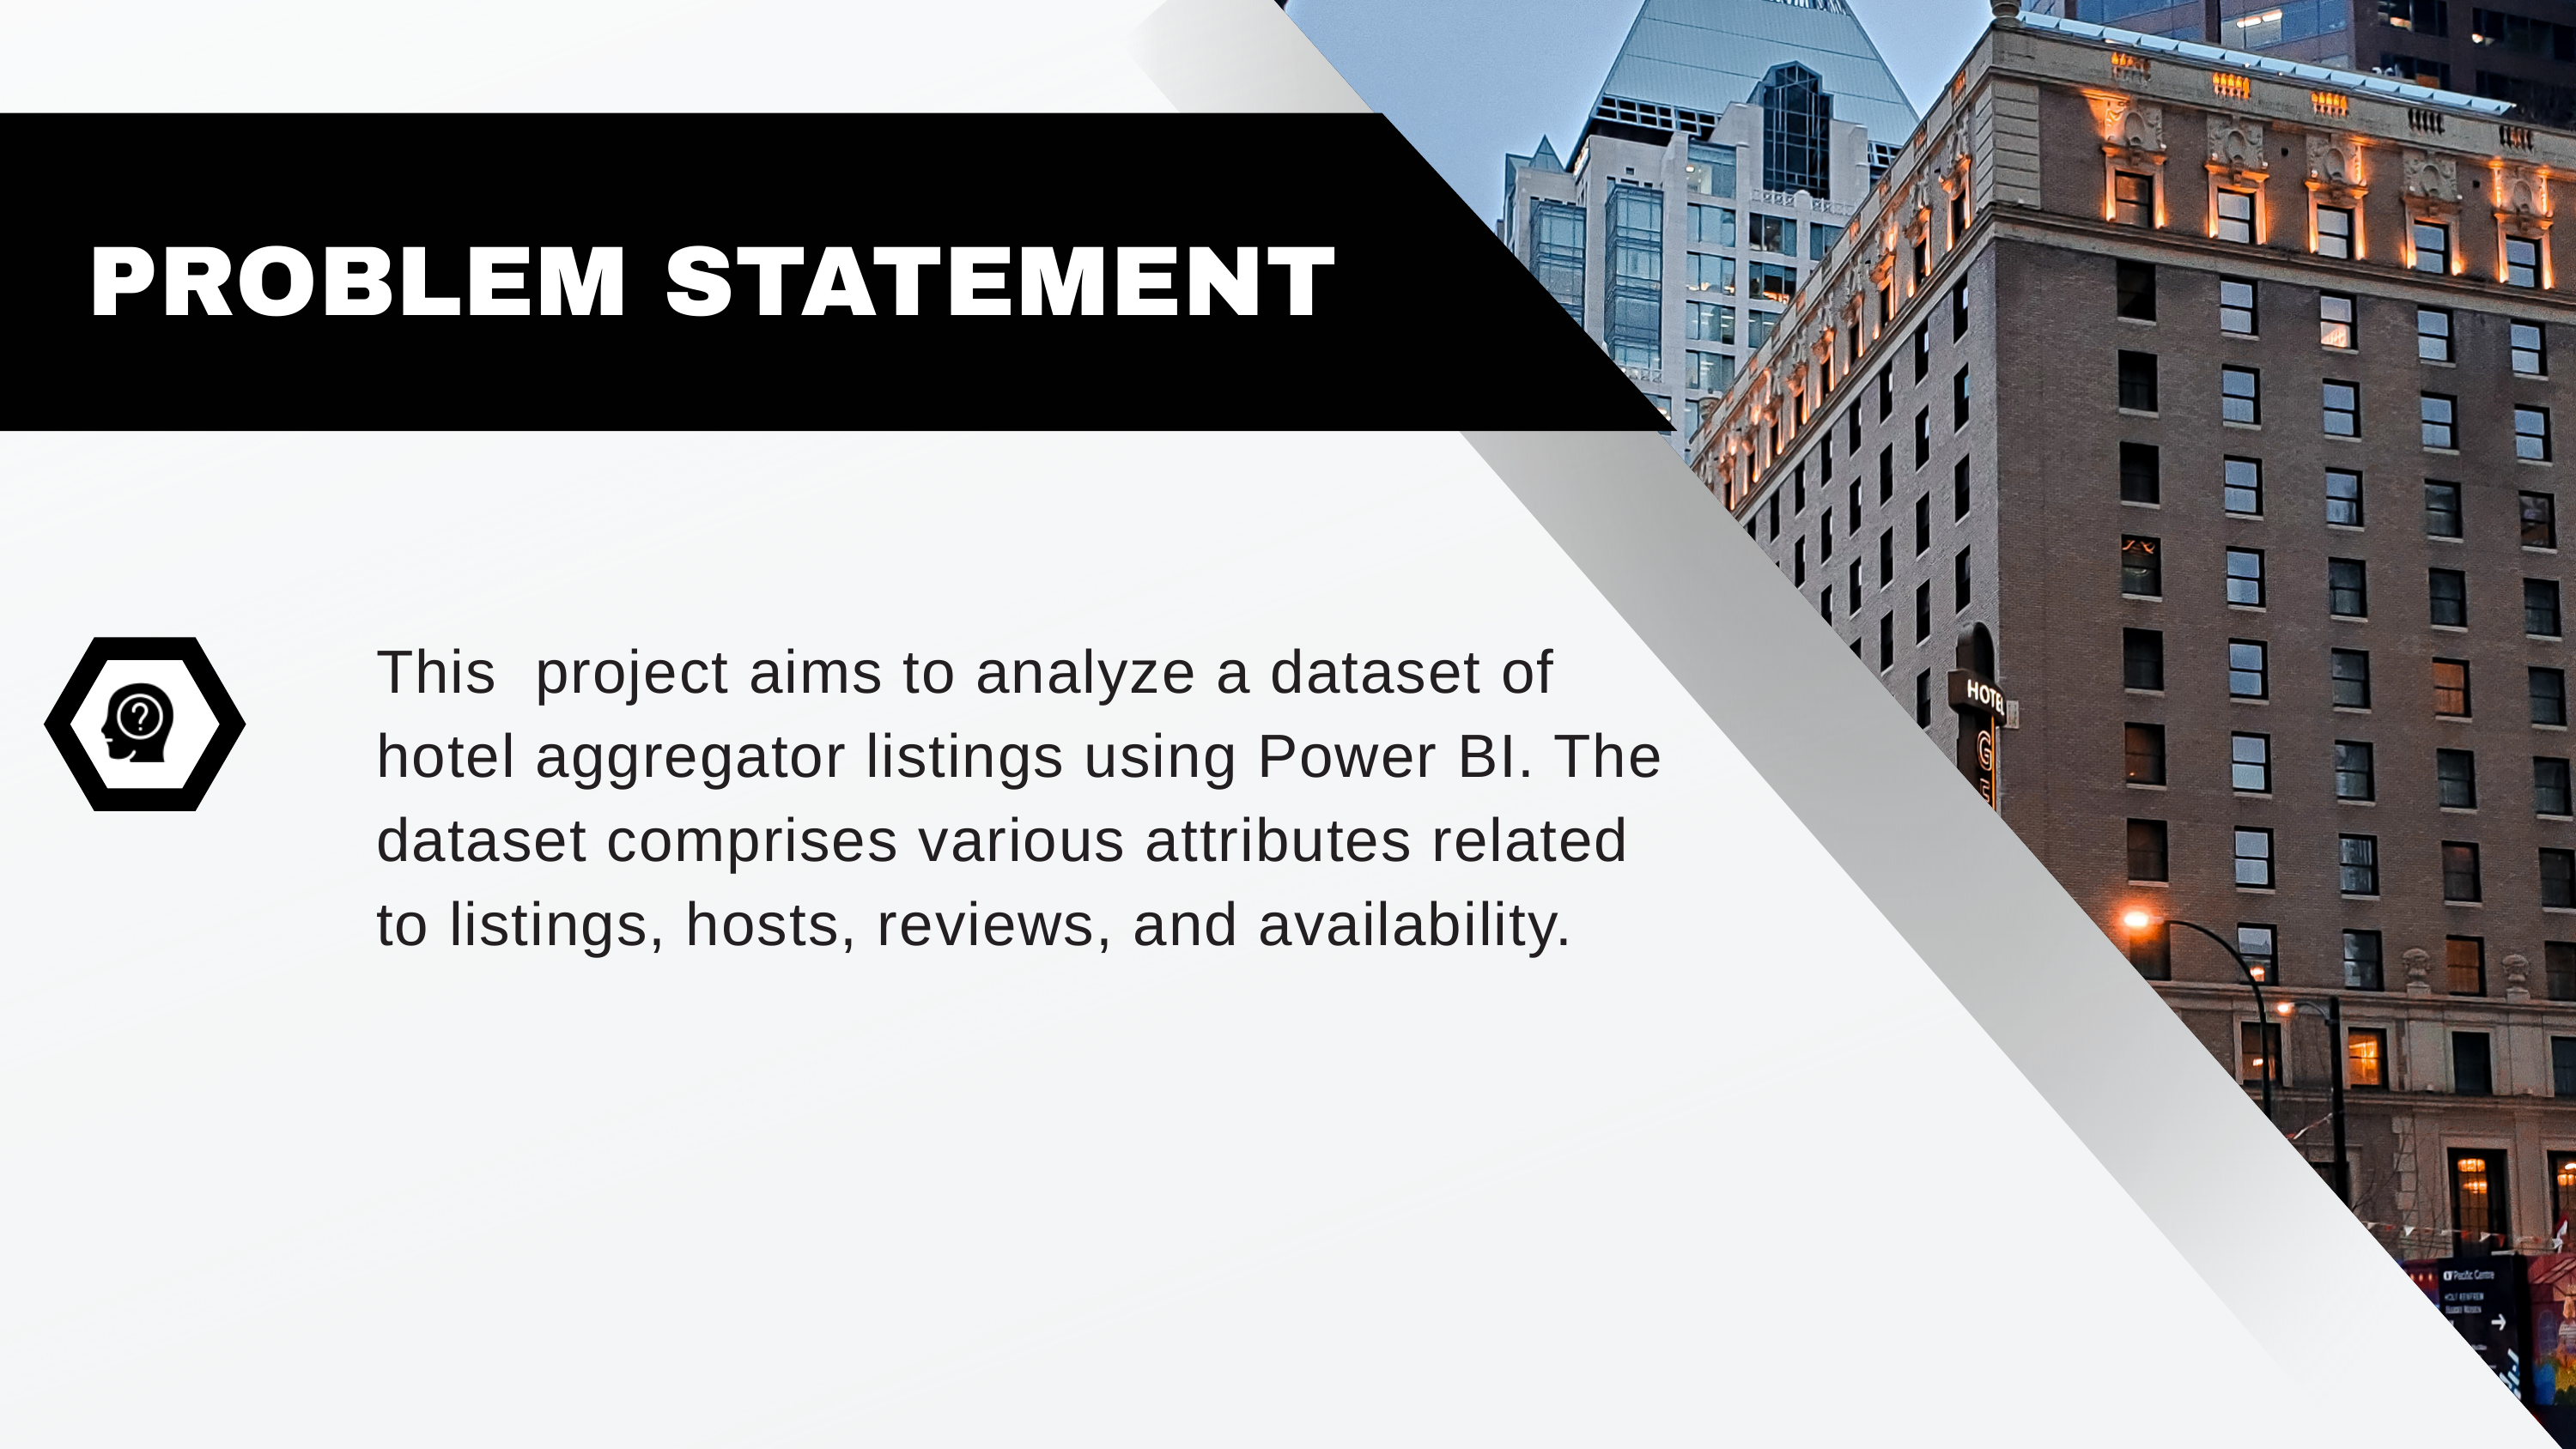

PROBLEM STATEMENT
This  project aims to analyze a dataset of hotel aggregator listings using Power BI. The dataset comprises various attributes related to listings, hosts, reviews, and availability.